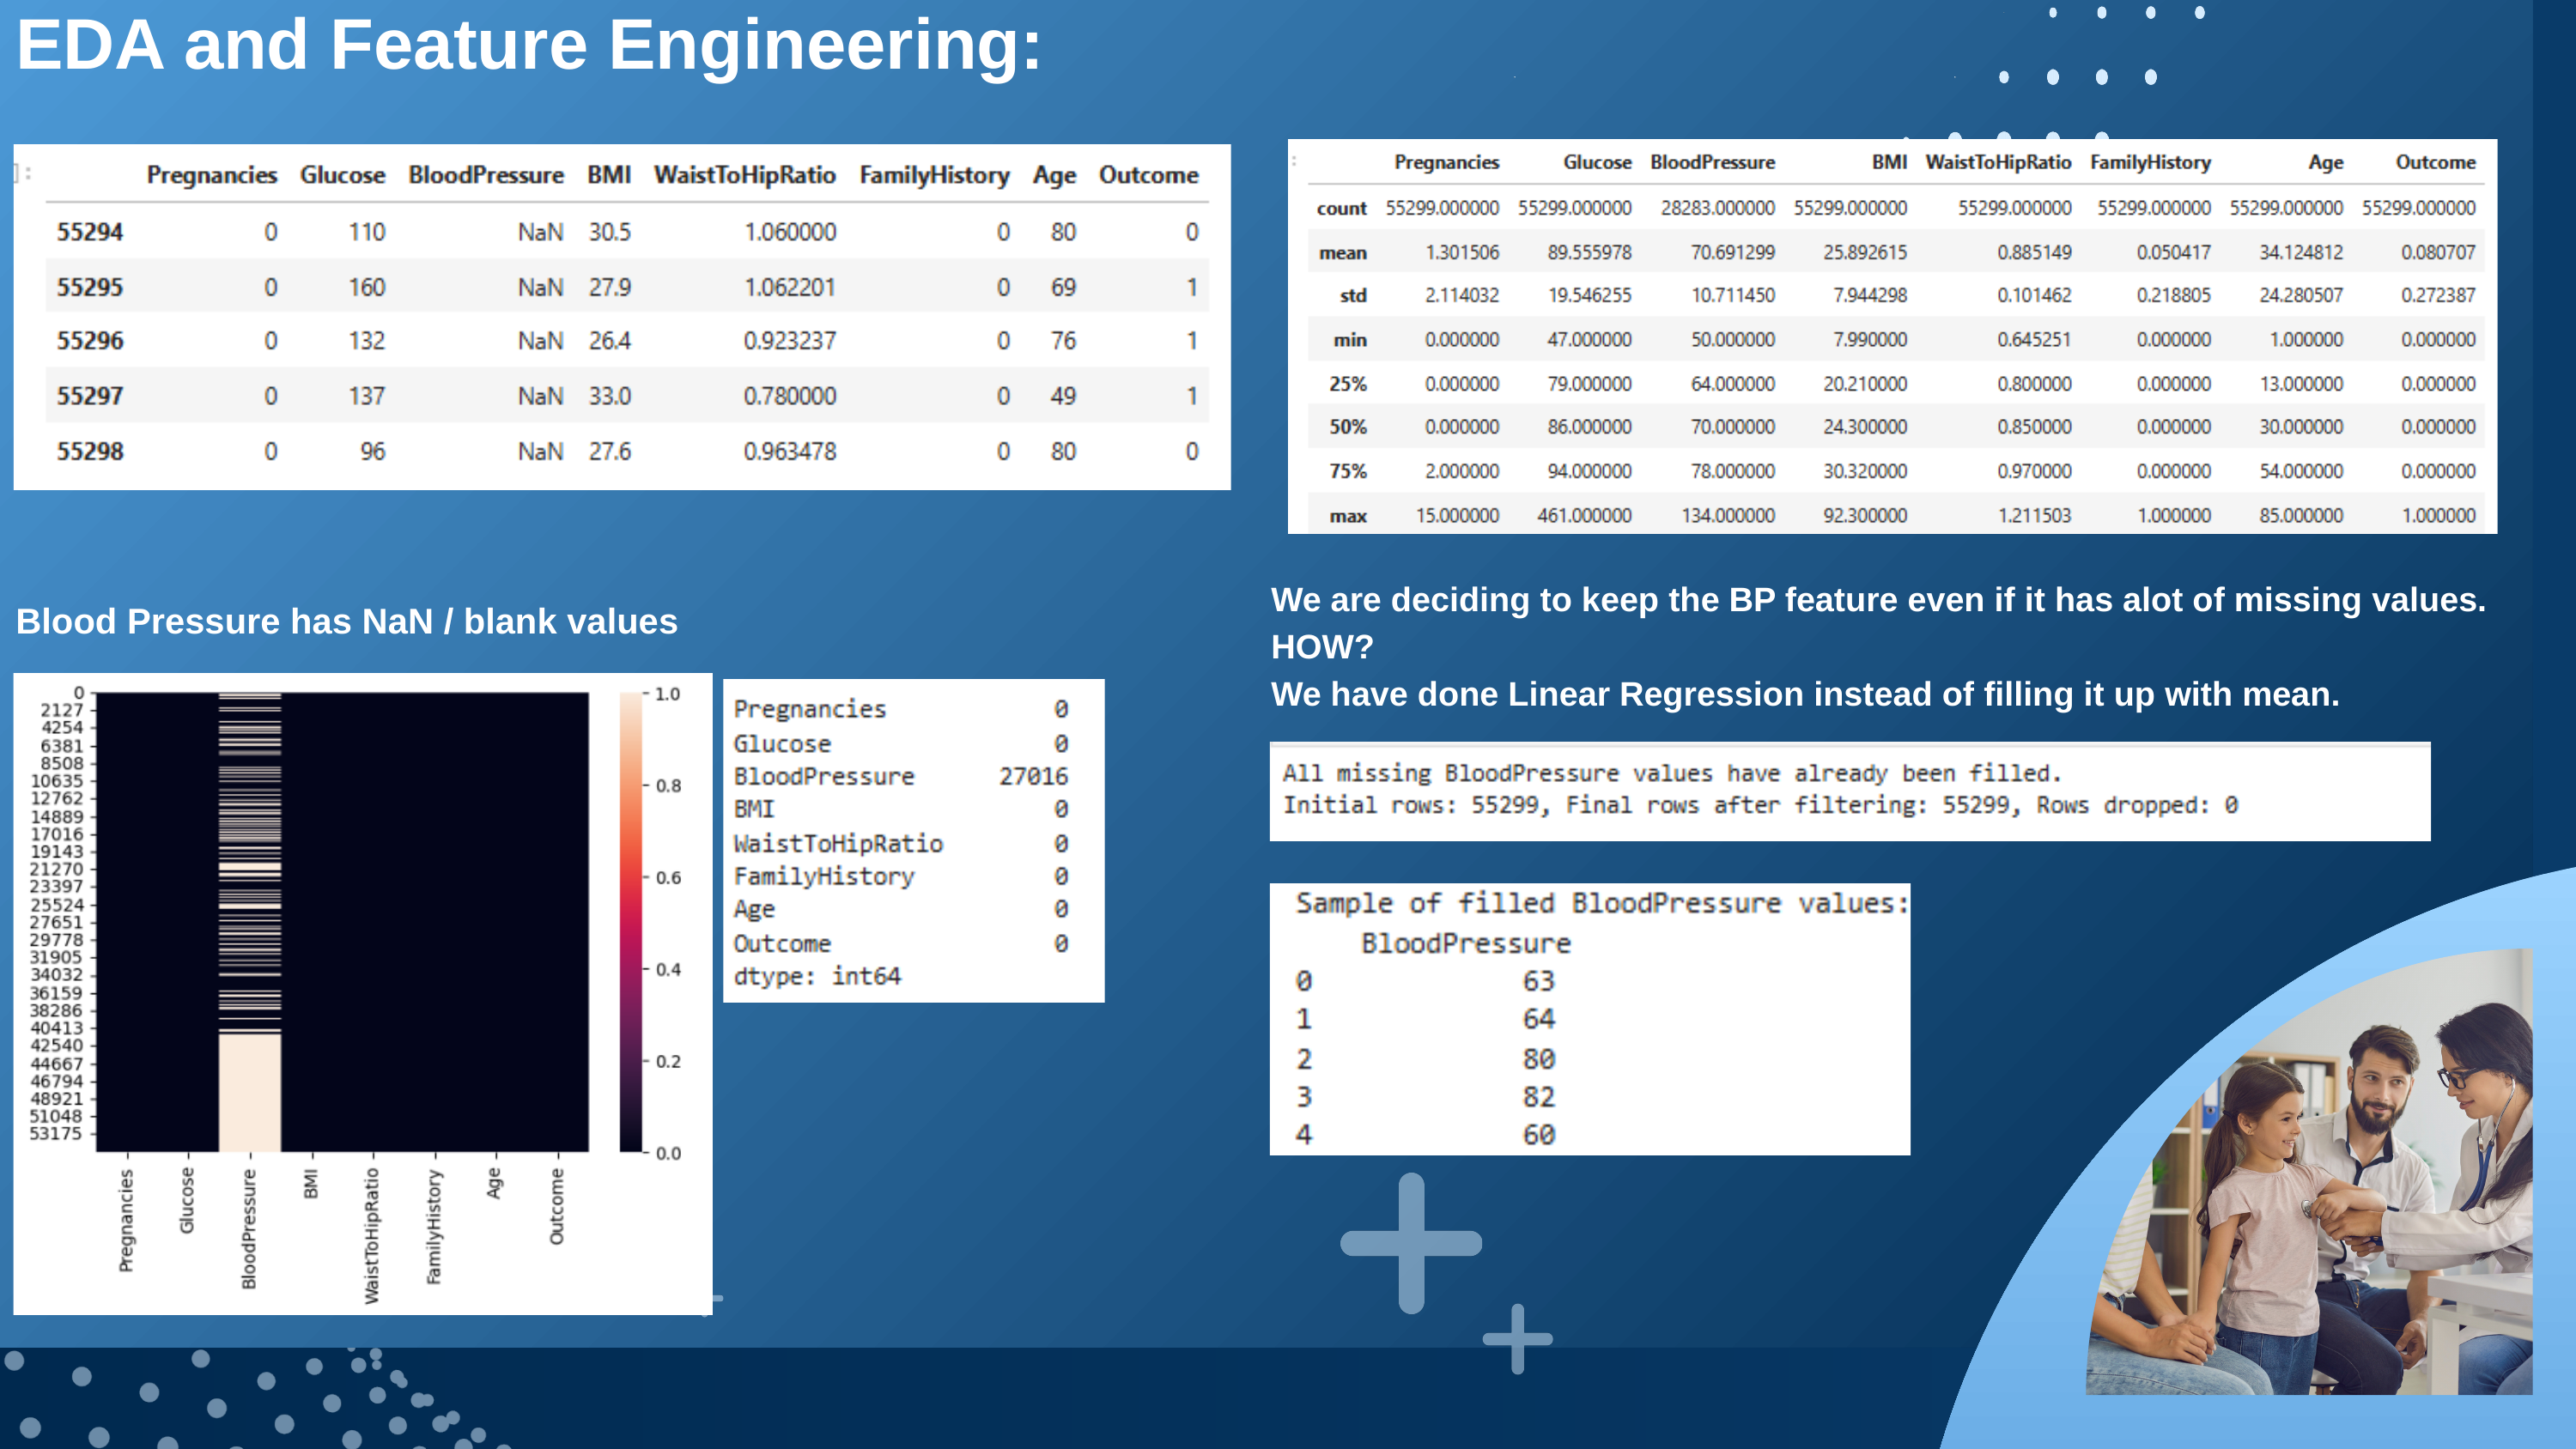

EDA and Feature Engineering:

We are deciding to keep the BP feature even if it has alot of missing values.
HOW?
We have done Linear Regression instead of filling it up with mean.
Blood Pressure has NaN / blank values